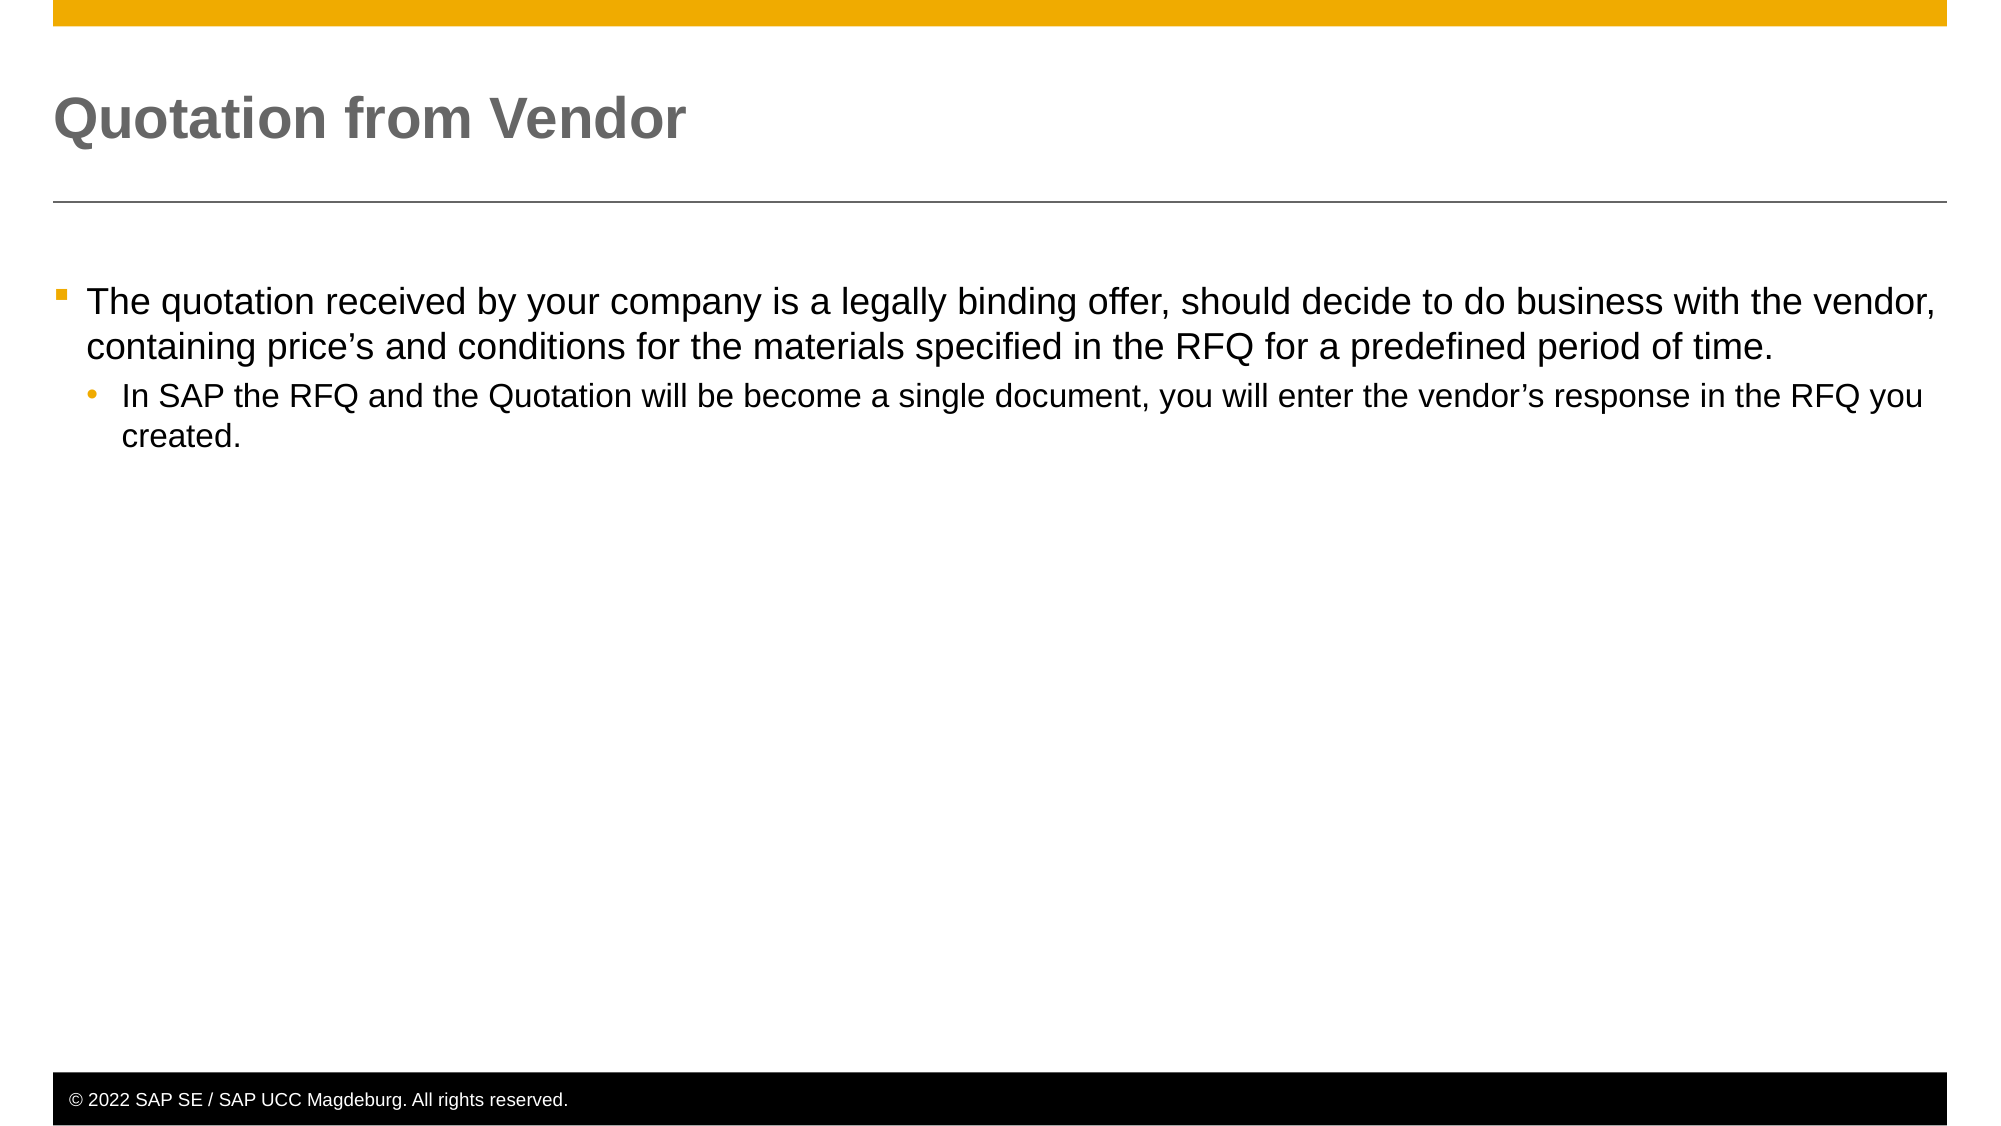

# Quotation from Vendor
The quotation received by your company is a legally binding offer, should decide to do business with the vendor, containing price’s and conditions for the materials specified in the RFQ for a predefined period of time.
In SAP the RFQ and the Quotation will be become a single document, you will enter the vendor’s response in the RFQ you created.